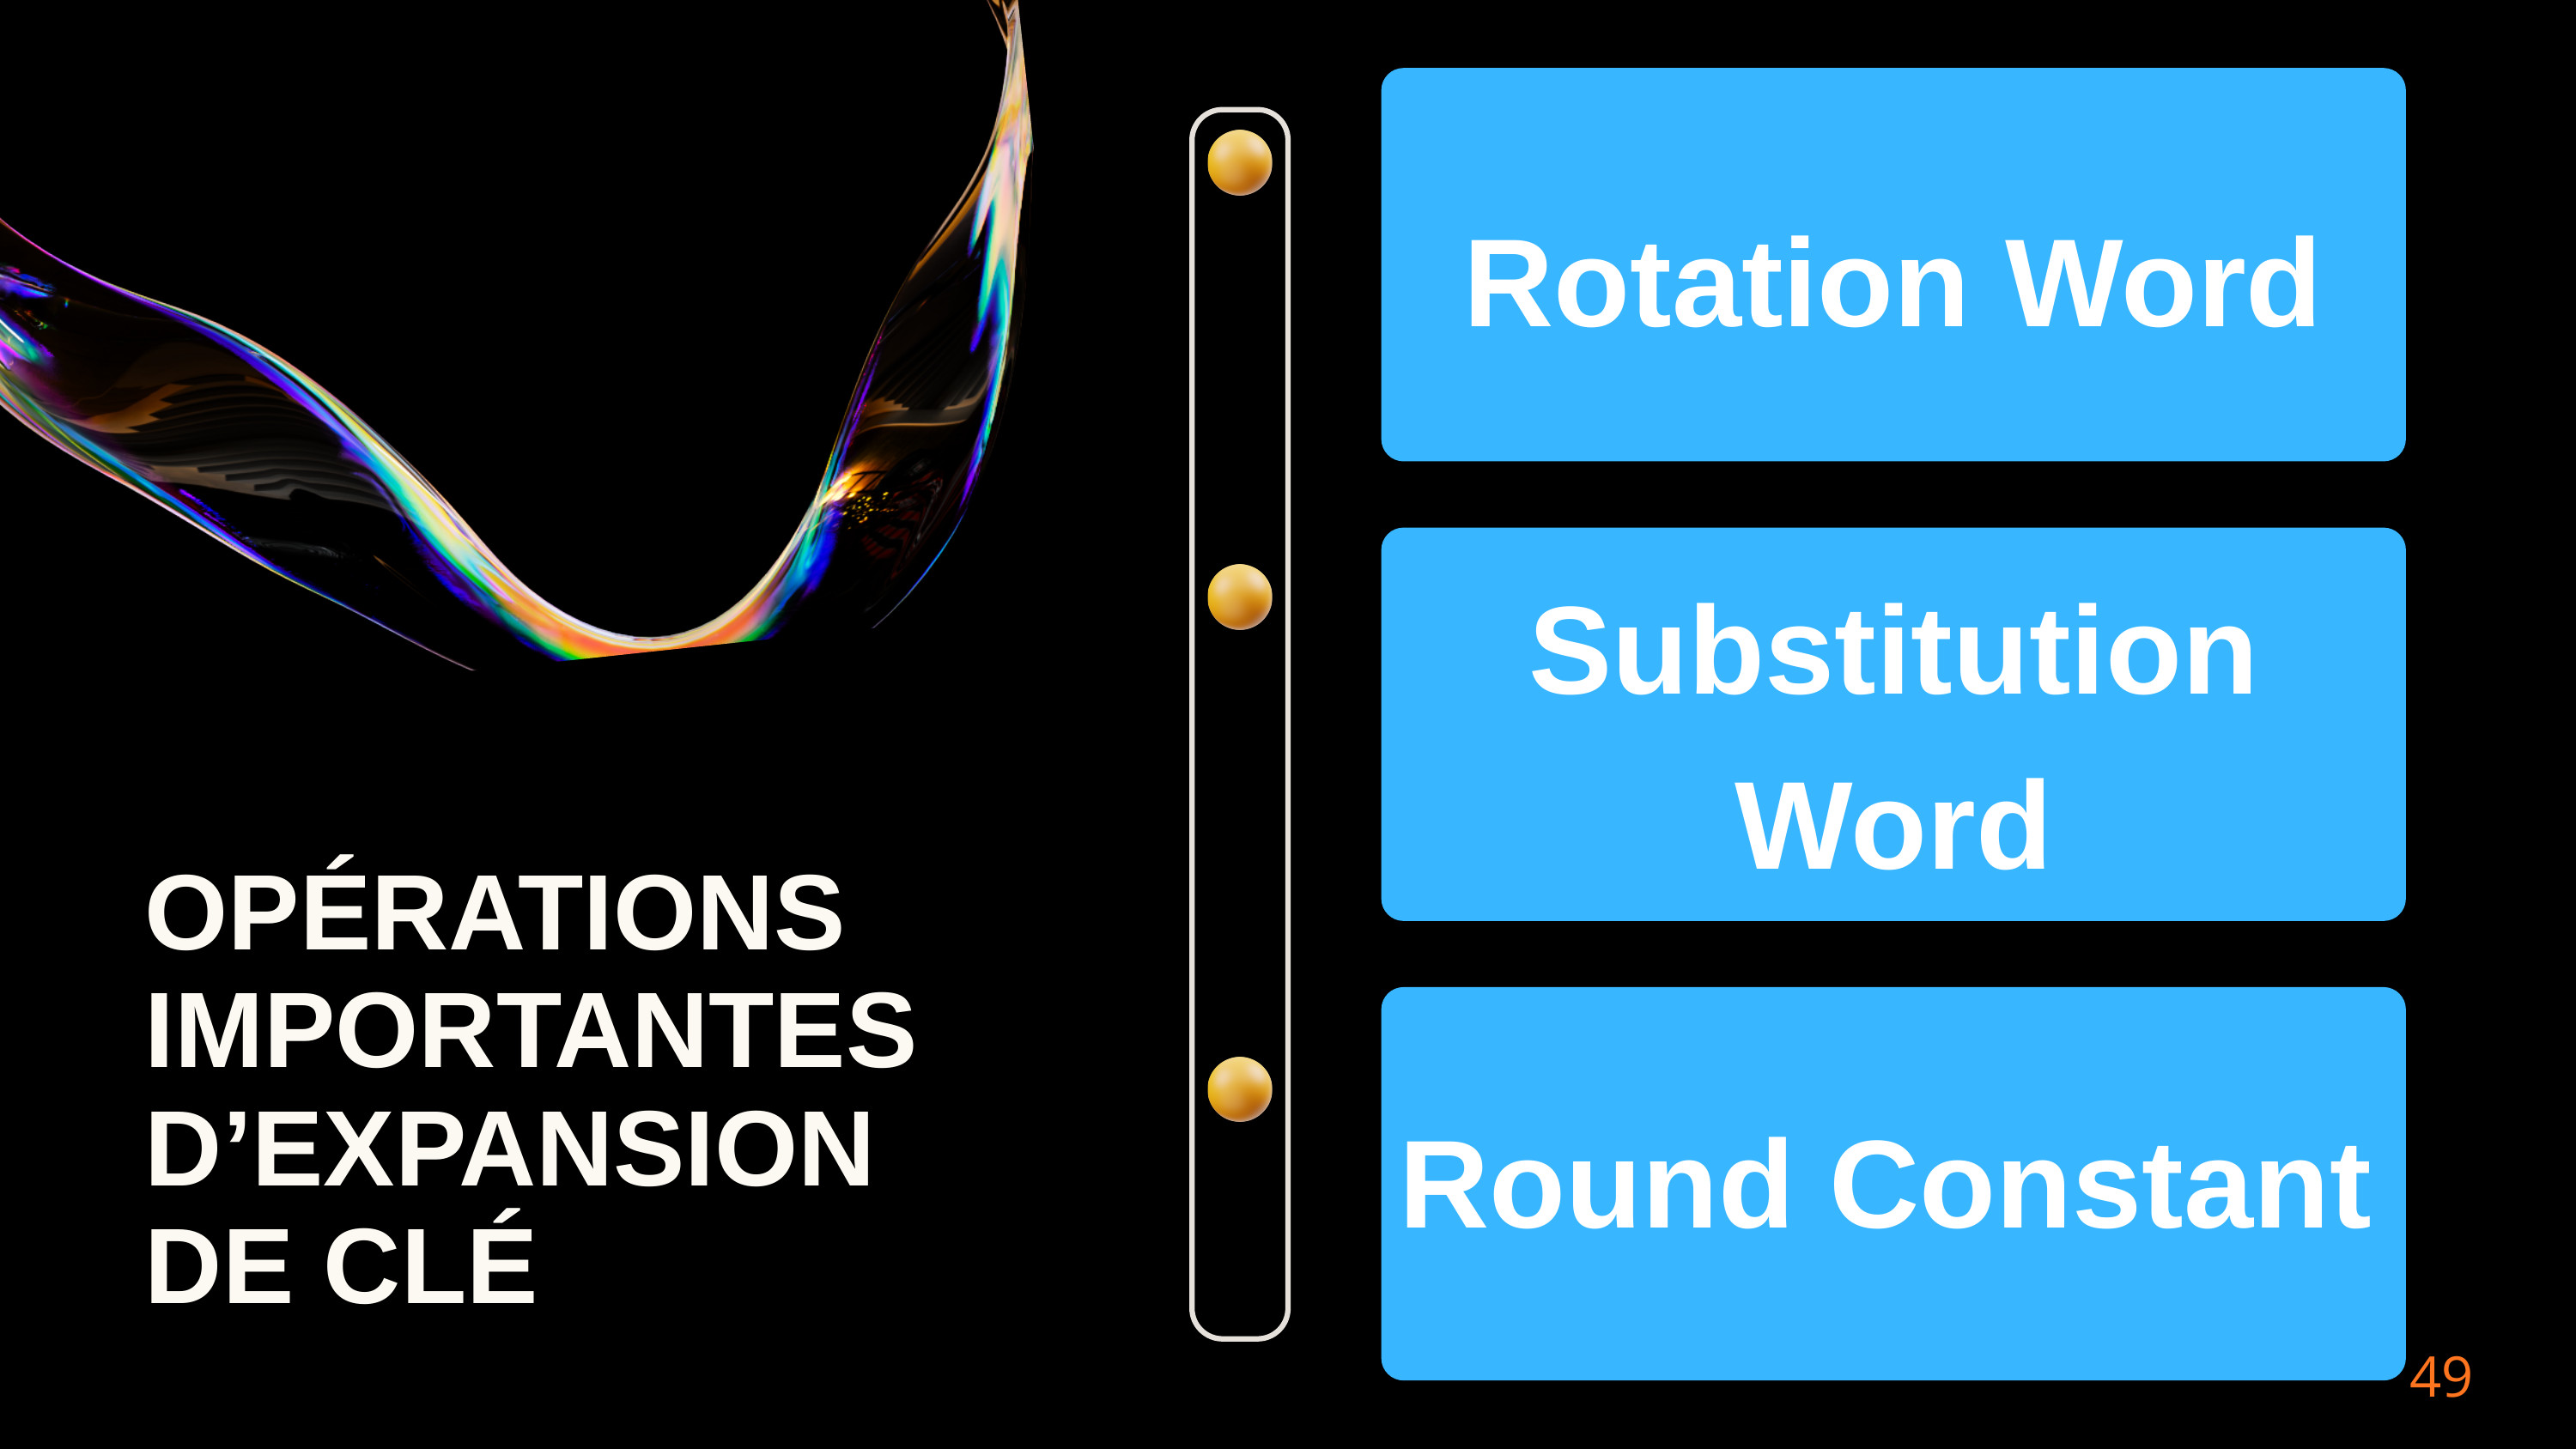

Rotation Word

Substitution Word

OPÉRATIONS IMPORTANTES D’EXPANSION DE CLÉ

Round Constant
49